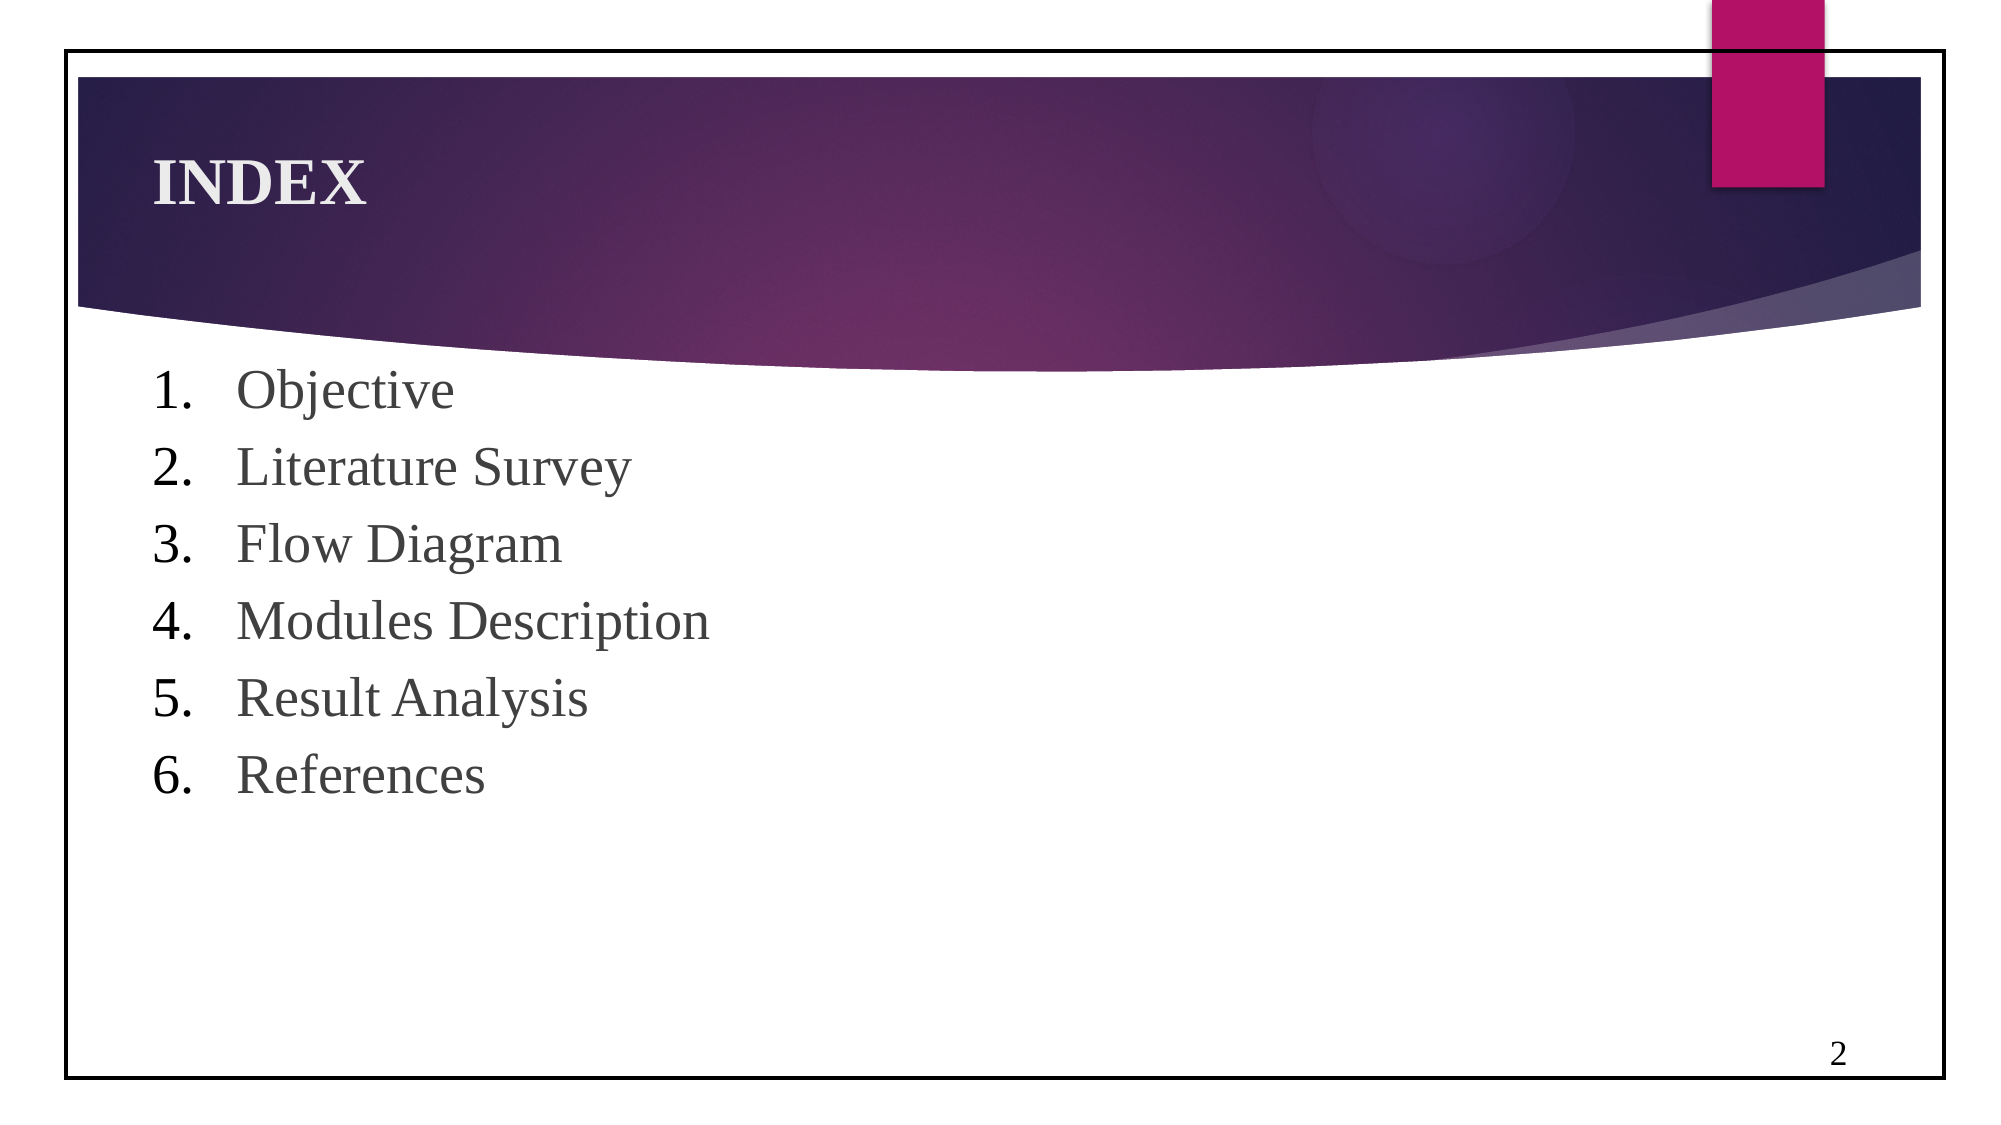

|  |
| --- |
# INDEX

Objective
Literature Survey
Flow Diagram
Modules Description
Result Analysis
References
2